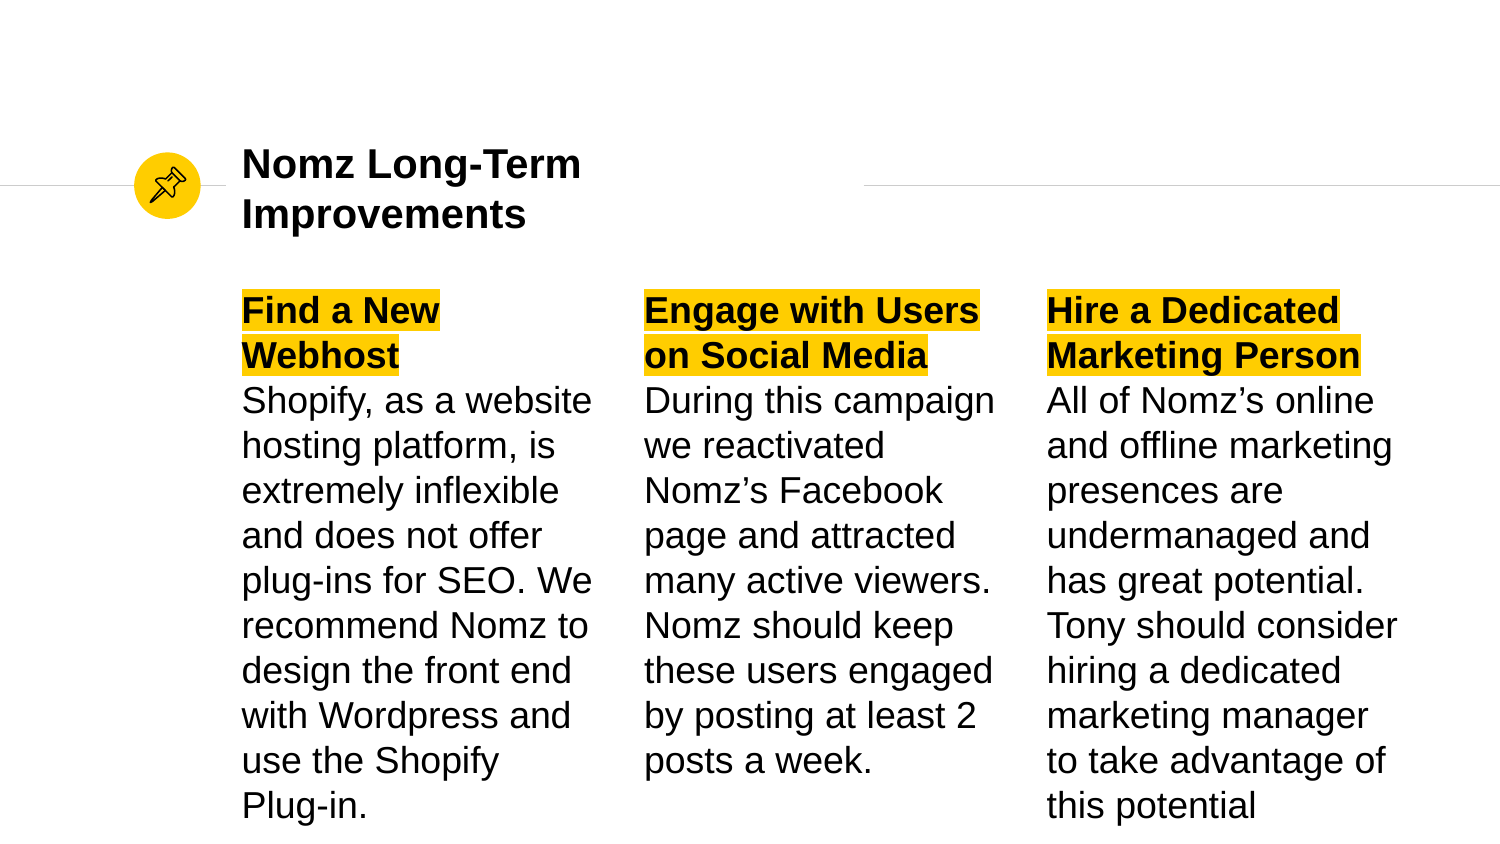

# Nomz Long-Term Improvements

Find a New Webhost
Shopify, as a website hosting platform, is extremely inflexible and does not offer plug-ins for SEO. We recommend Nomz to design the front end with Wordpress and use the Shopify Plug-in.
Engage with Users on Social Media
During this campaign we reactivated Nomz’s Facebook page and attracted many active viewers. Nomz should keep these users engaged by posting at least 2 posts a week.
Hire a Dedicated Marketing Person
All of Nomz’s online and offline marketing presences are undermanaged and has great potential. Tony should consider hiring a dedicated marketing manager to take advantage of this potential